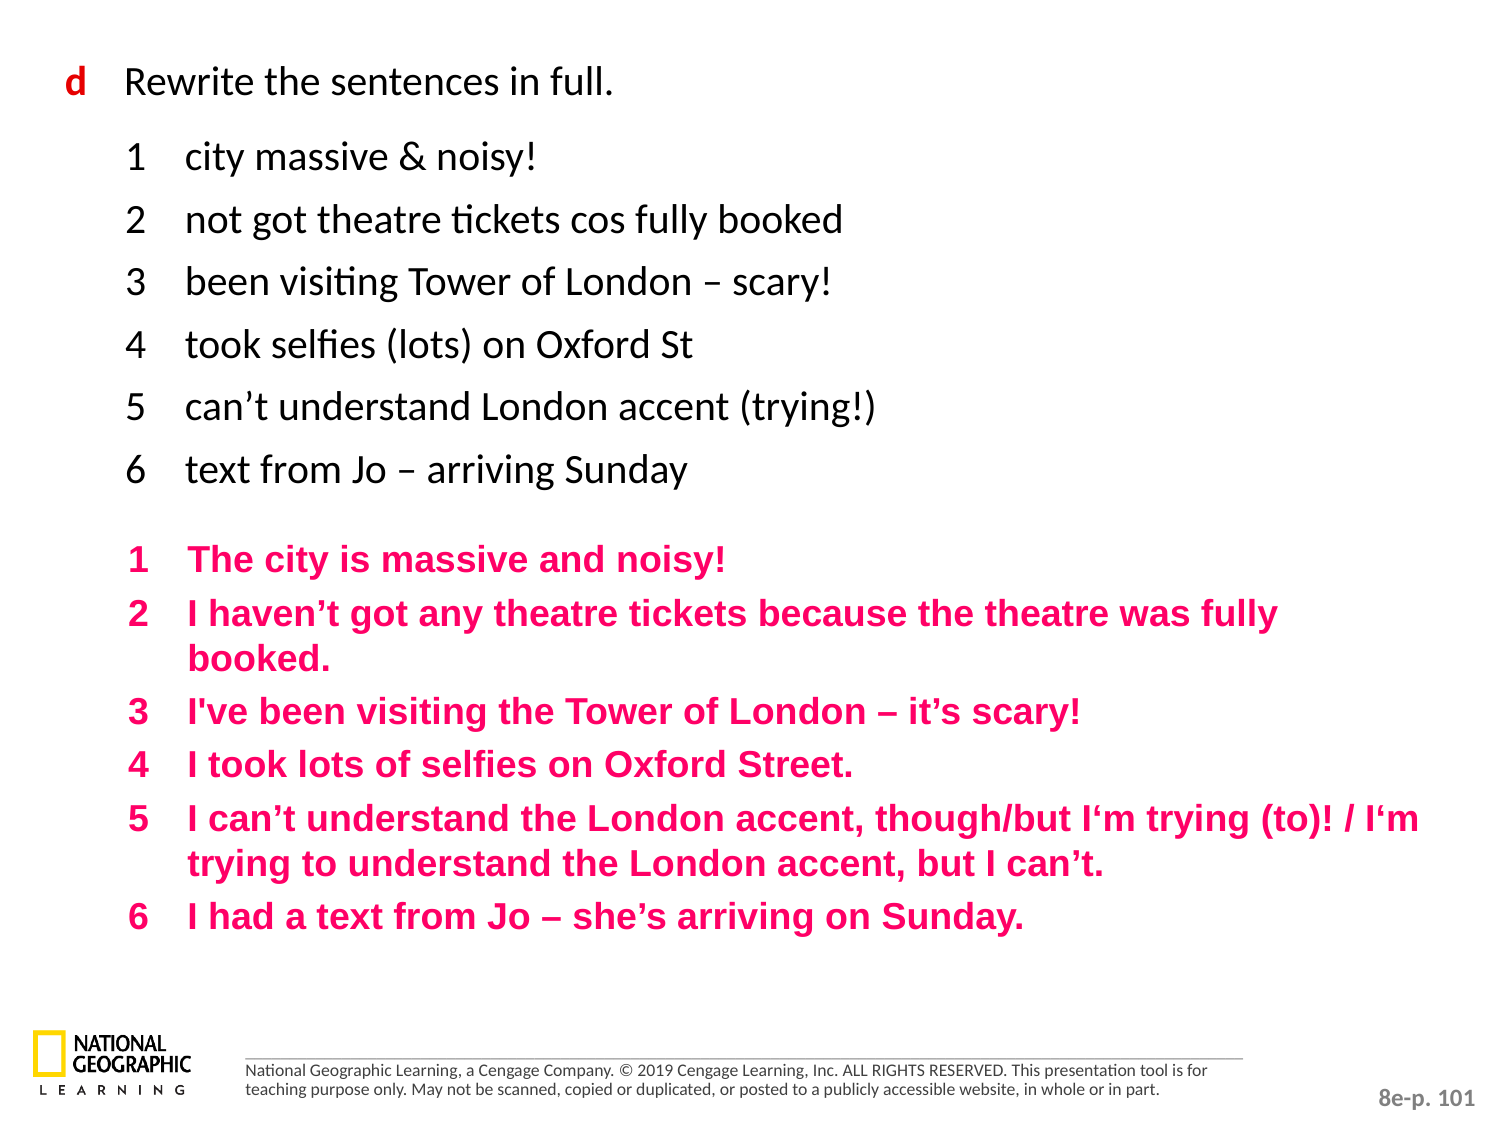

d 	Rewrite the sentences in full.
1 	city massive & noisy!
2 	not got theatre tickets cos fully booked
3 	been visiting Tower of London – scary!
4 	took selfies (lots) on Oxford St
5 	can’t understand London accent (trying!)
6 	text from Jo – arriving Sunday
1 	The city is massive and noisy!
2 	I haven’t got any theatre tickets because the theatre was fully booked.
3 	I've been visiting the Tower of London – it’s scary!
4 	I took lots of selfies on Oxford Street.
5 	I can’t understand the London accent, though/but I‘m trying (to)! / I‘m trying to understand the London accent, but I can’t.
6 	I had a text from Jo – she’s arriving on Sunday.
8e-p. 101